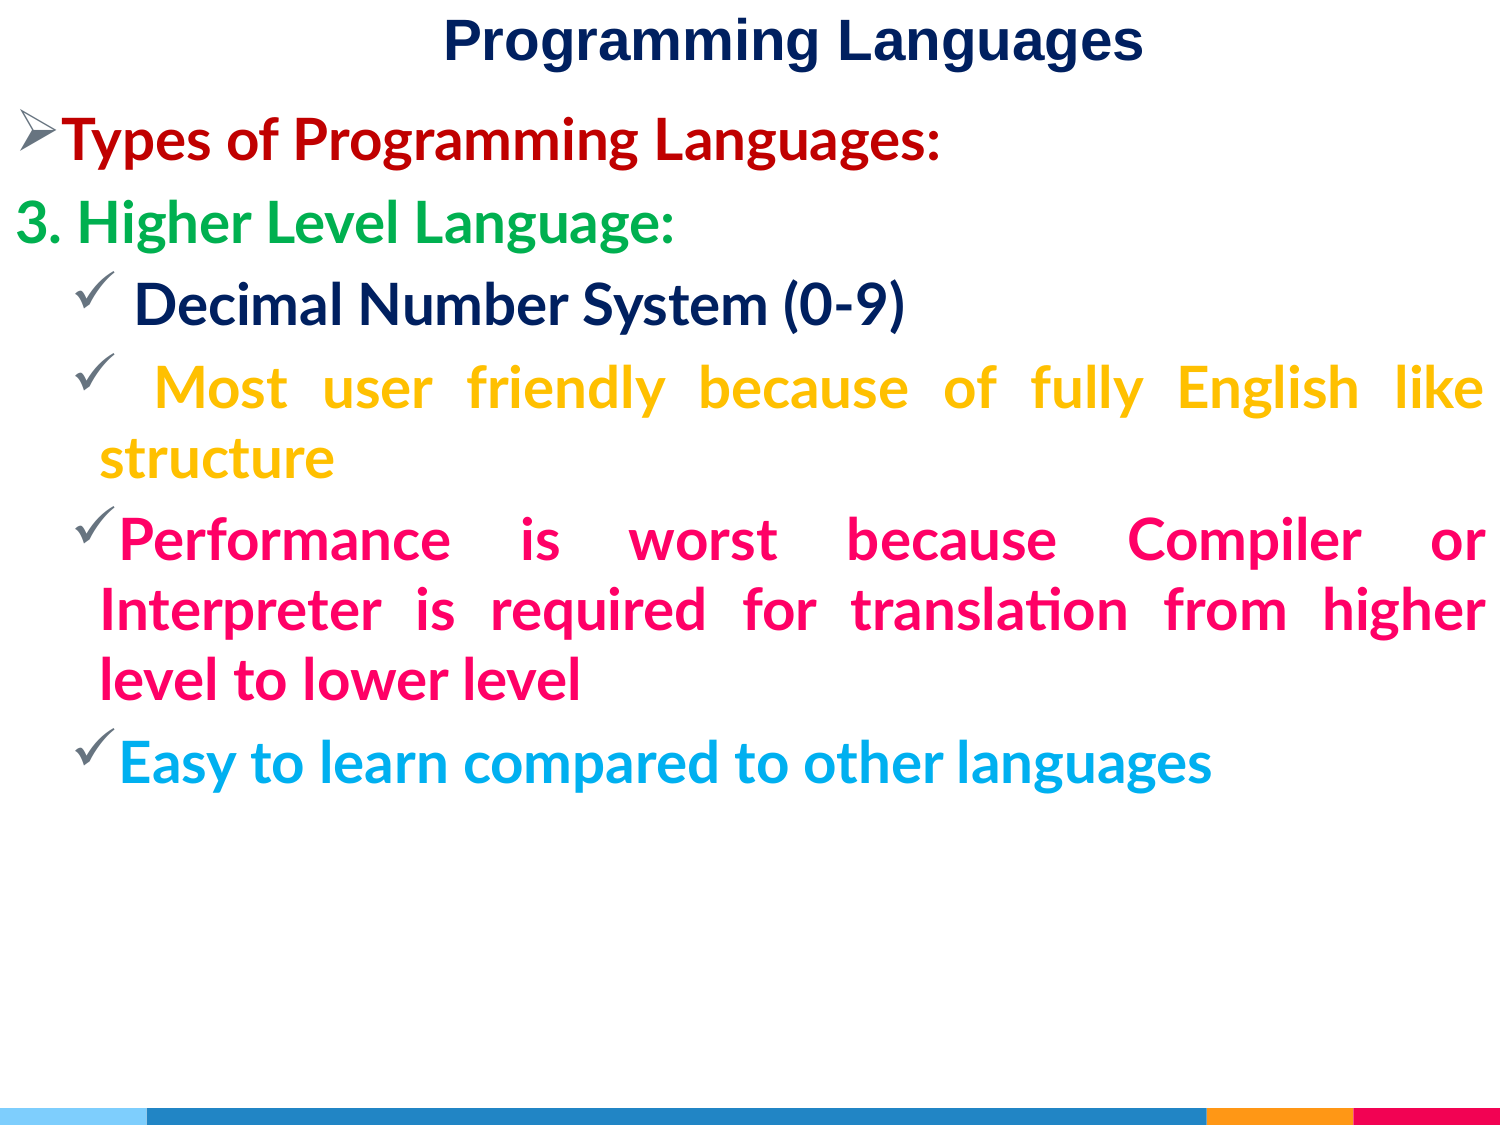

Programming Languages
Types of Programming Languages:
3. Higher Level Language:
 Decimal Number System (0-9)
 Most user friendly because of fully English like structure
Performance is worst because Compiler or Interpreter is required for translation from higher level to lower level
Easy to learn compared to other languages